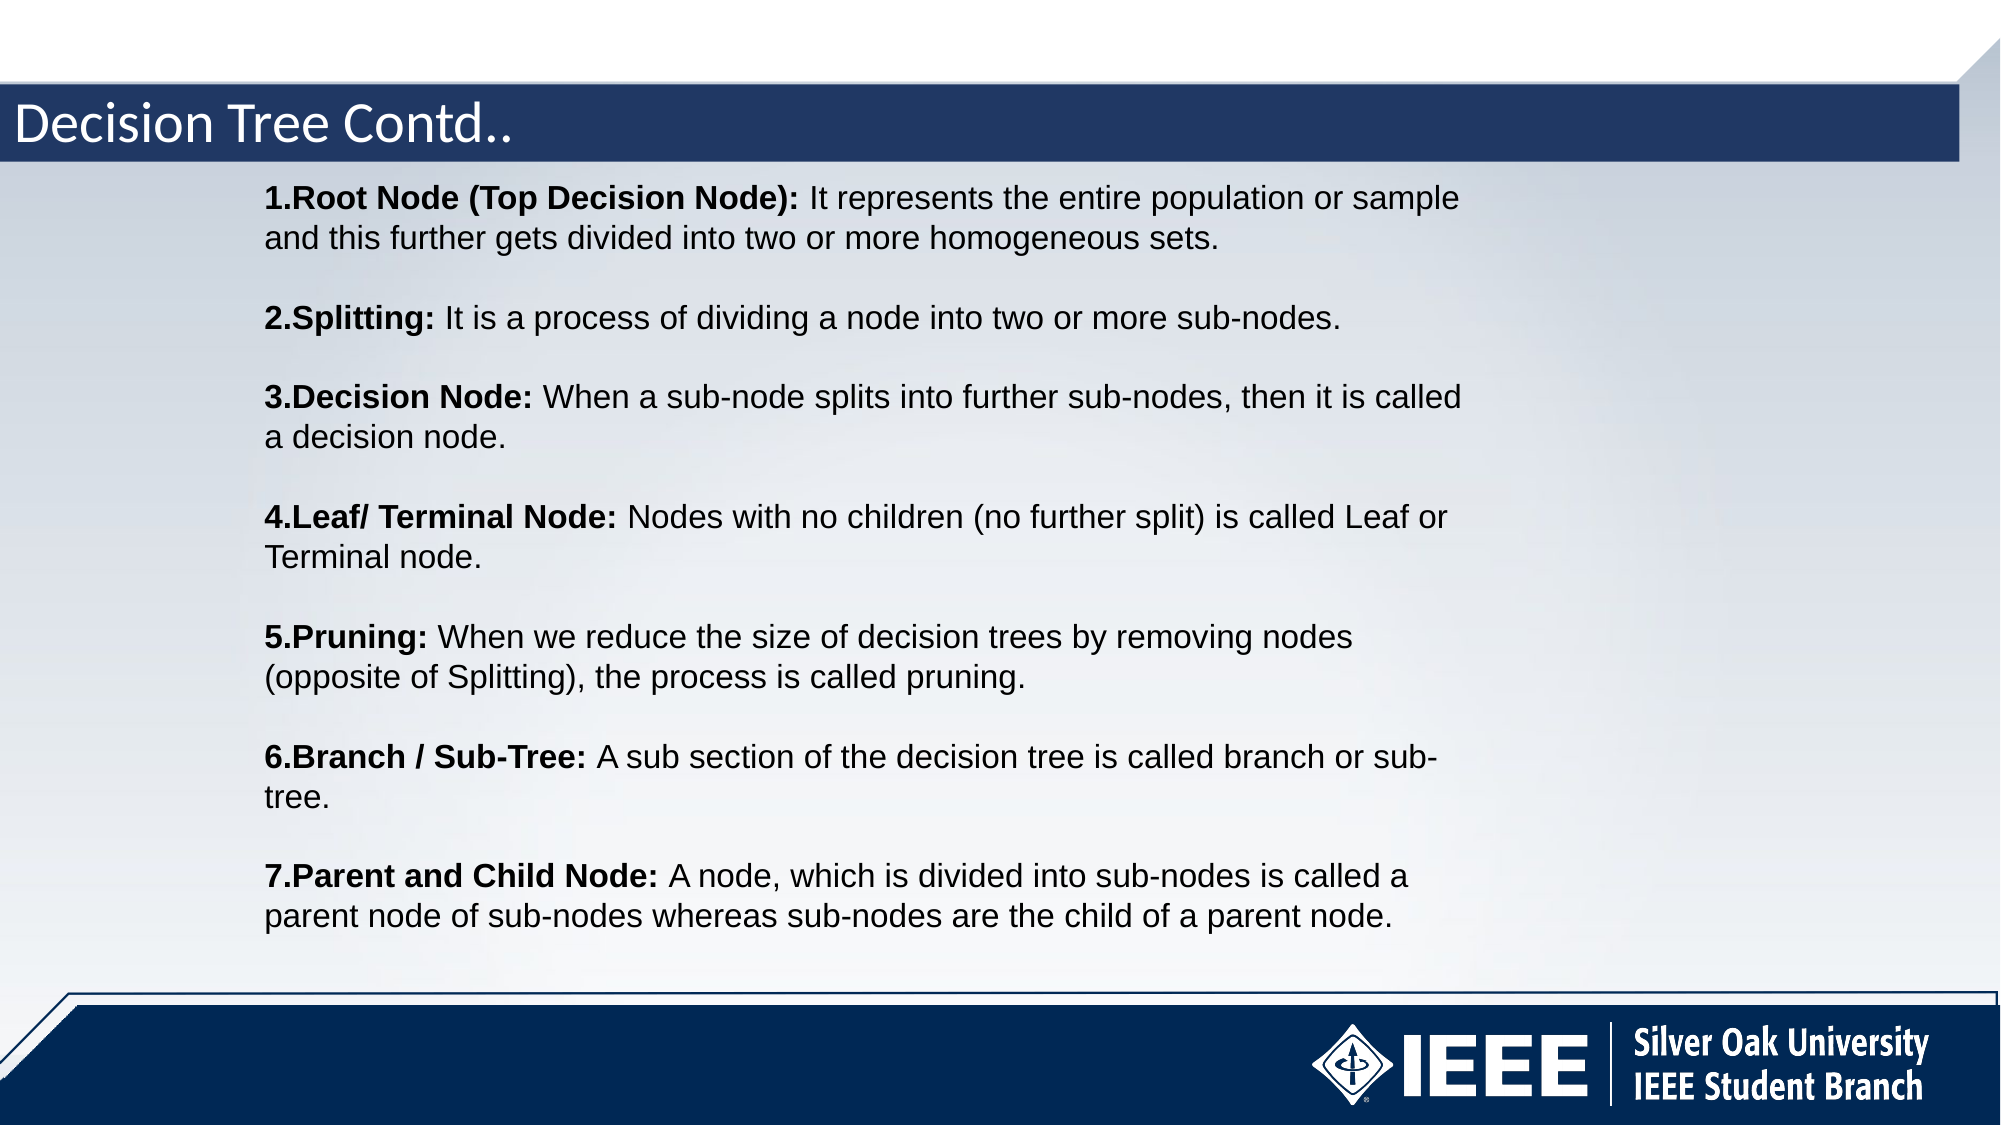

Decision Tree Contd..
Root Node (Top Decision Node): It represents the entire population or sample and this further gets divided into two or more homogeneous sets.

Splitting: It is a process of dividing a node into two or more sub-nodes.

Decision Node: When a sub-node splits into further sub-nodes, then it is called a decision node.

Leaf/ Terminal Node: Nodes with no children (no further split) is called Leaf or Terminal node.

Pruning: When we reduce the size of decision trees by removing nodes (opposite of Splitting), the process is called pruning.

Branch / Sub-Tree: A sub section of the decision tree is called branch or sub-tree.

Parent and Child Node: A node, which is divided into sub-nodes is called a parent node of sub-nodes whereas sub-nodes are the child of a parent node.